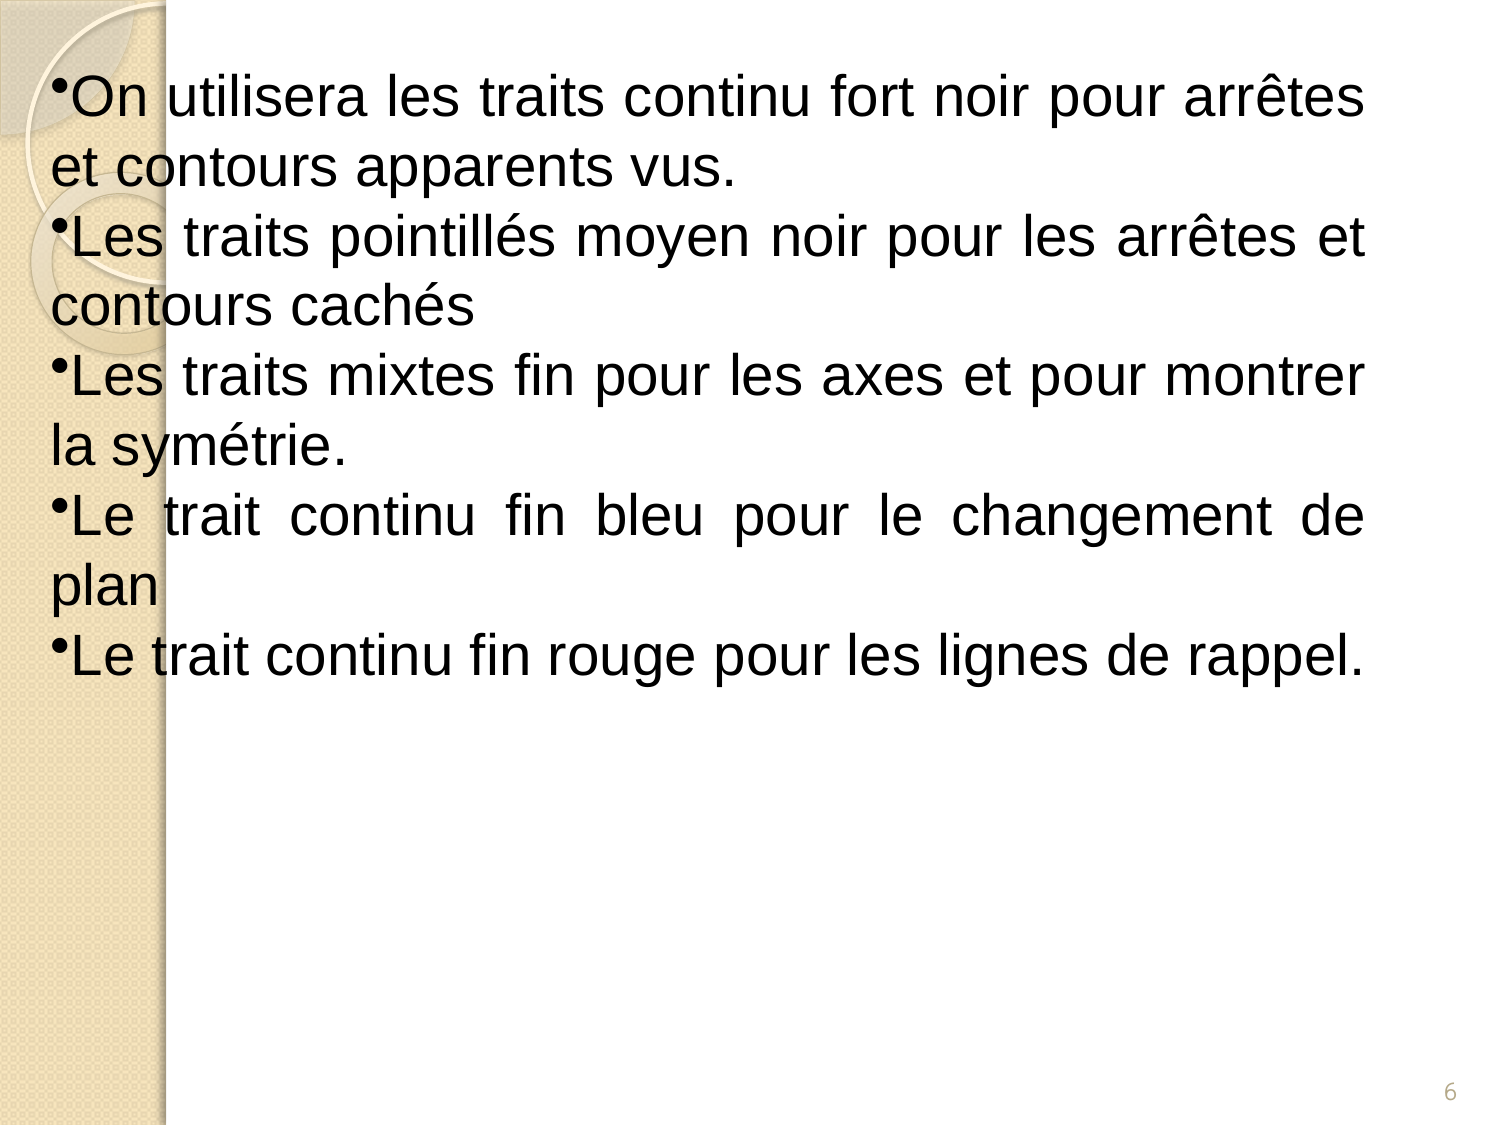

On utilisera les traits continu fort noir pour arrêtes et contours apparents vus.
Les traits pointillés moyen noir pour les arrêtes et contours cachés
Les traits mixtes fin pour les axes et pour montrer la symétrie.
Le trait continu fin bleu pour le changement de plan
Le trait continu fin rouge pour les lignes de rappel.

6